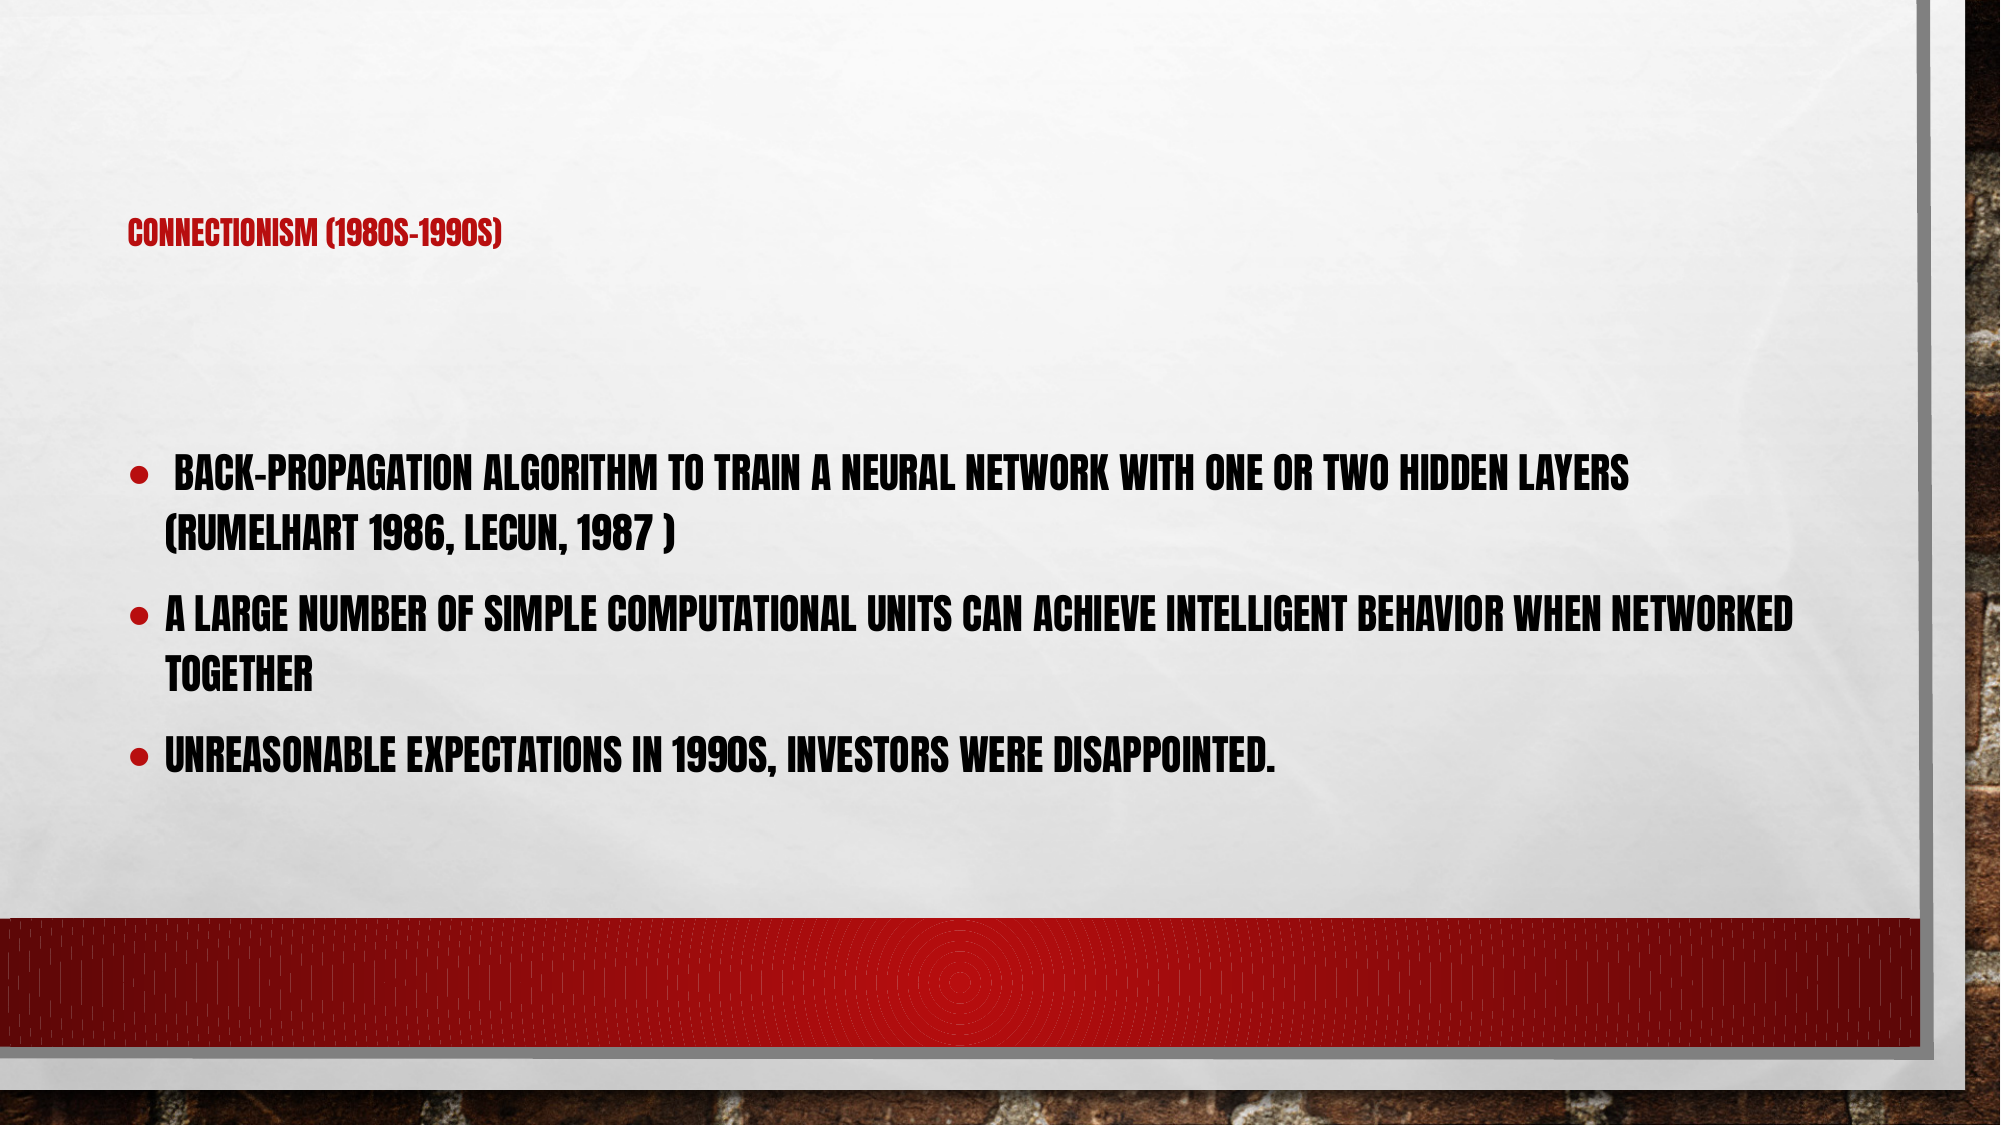

# connectionism (1980s–1990s)
 back-propagation algorithm to train a neural network with one or two hidden layers (Rumelhart 1986, LeCun, 1987 )
a large number of simple computational units can achieve intelligent behavior when networked together
unreasonable expectations in 1990s, investors were disappointed.